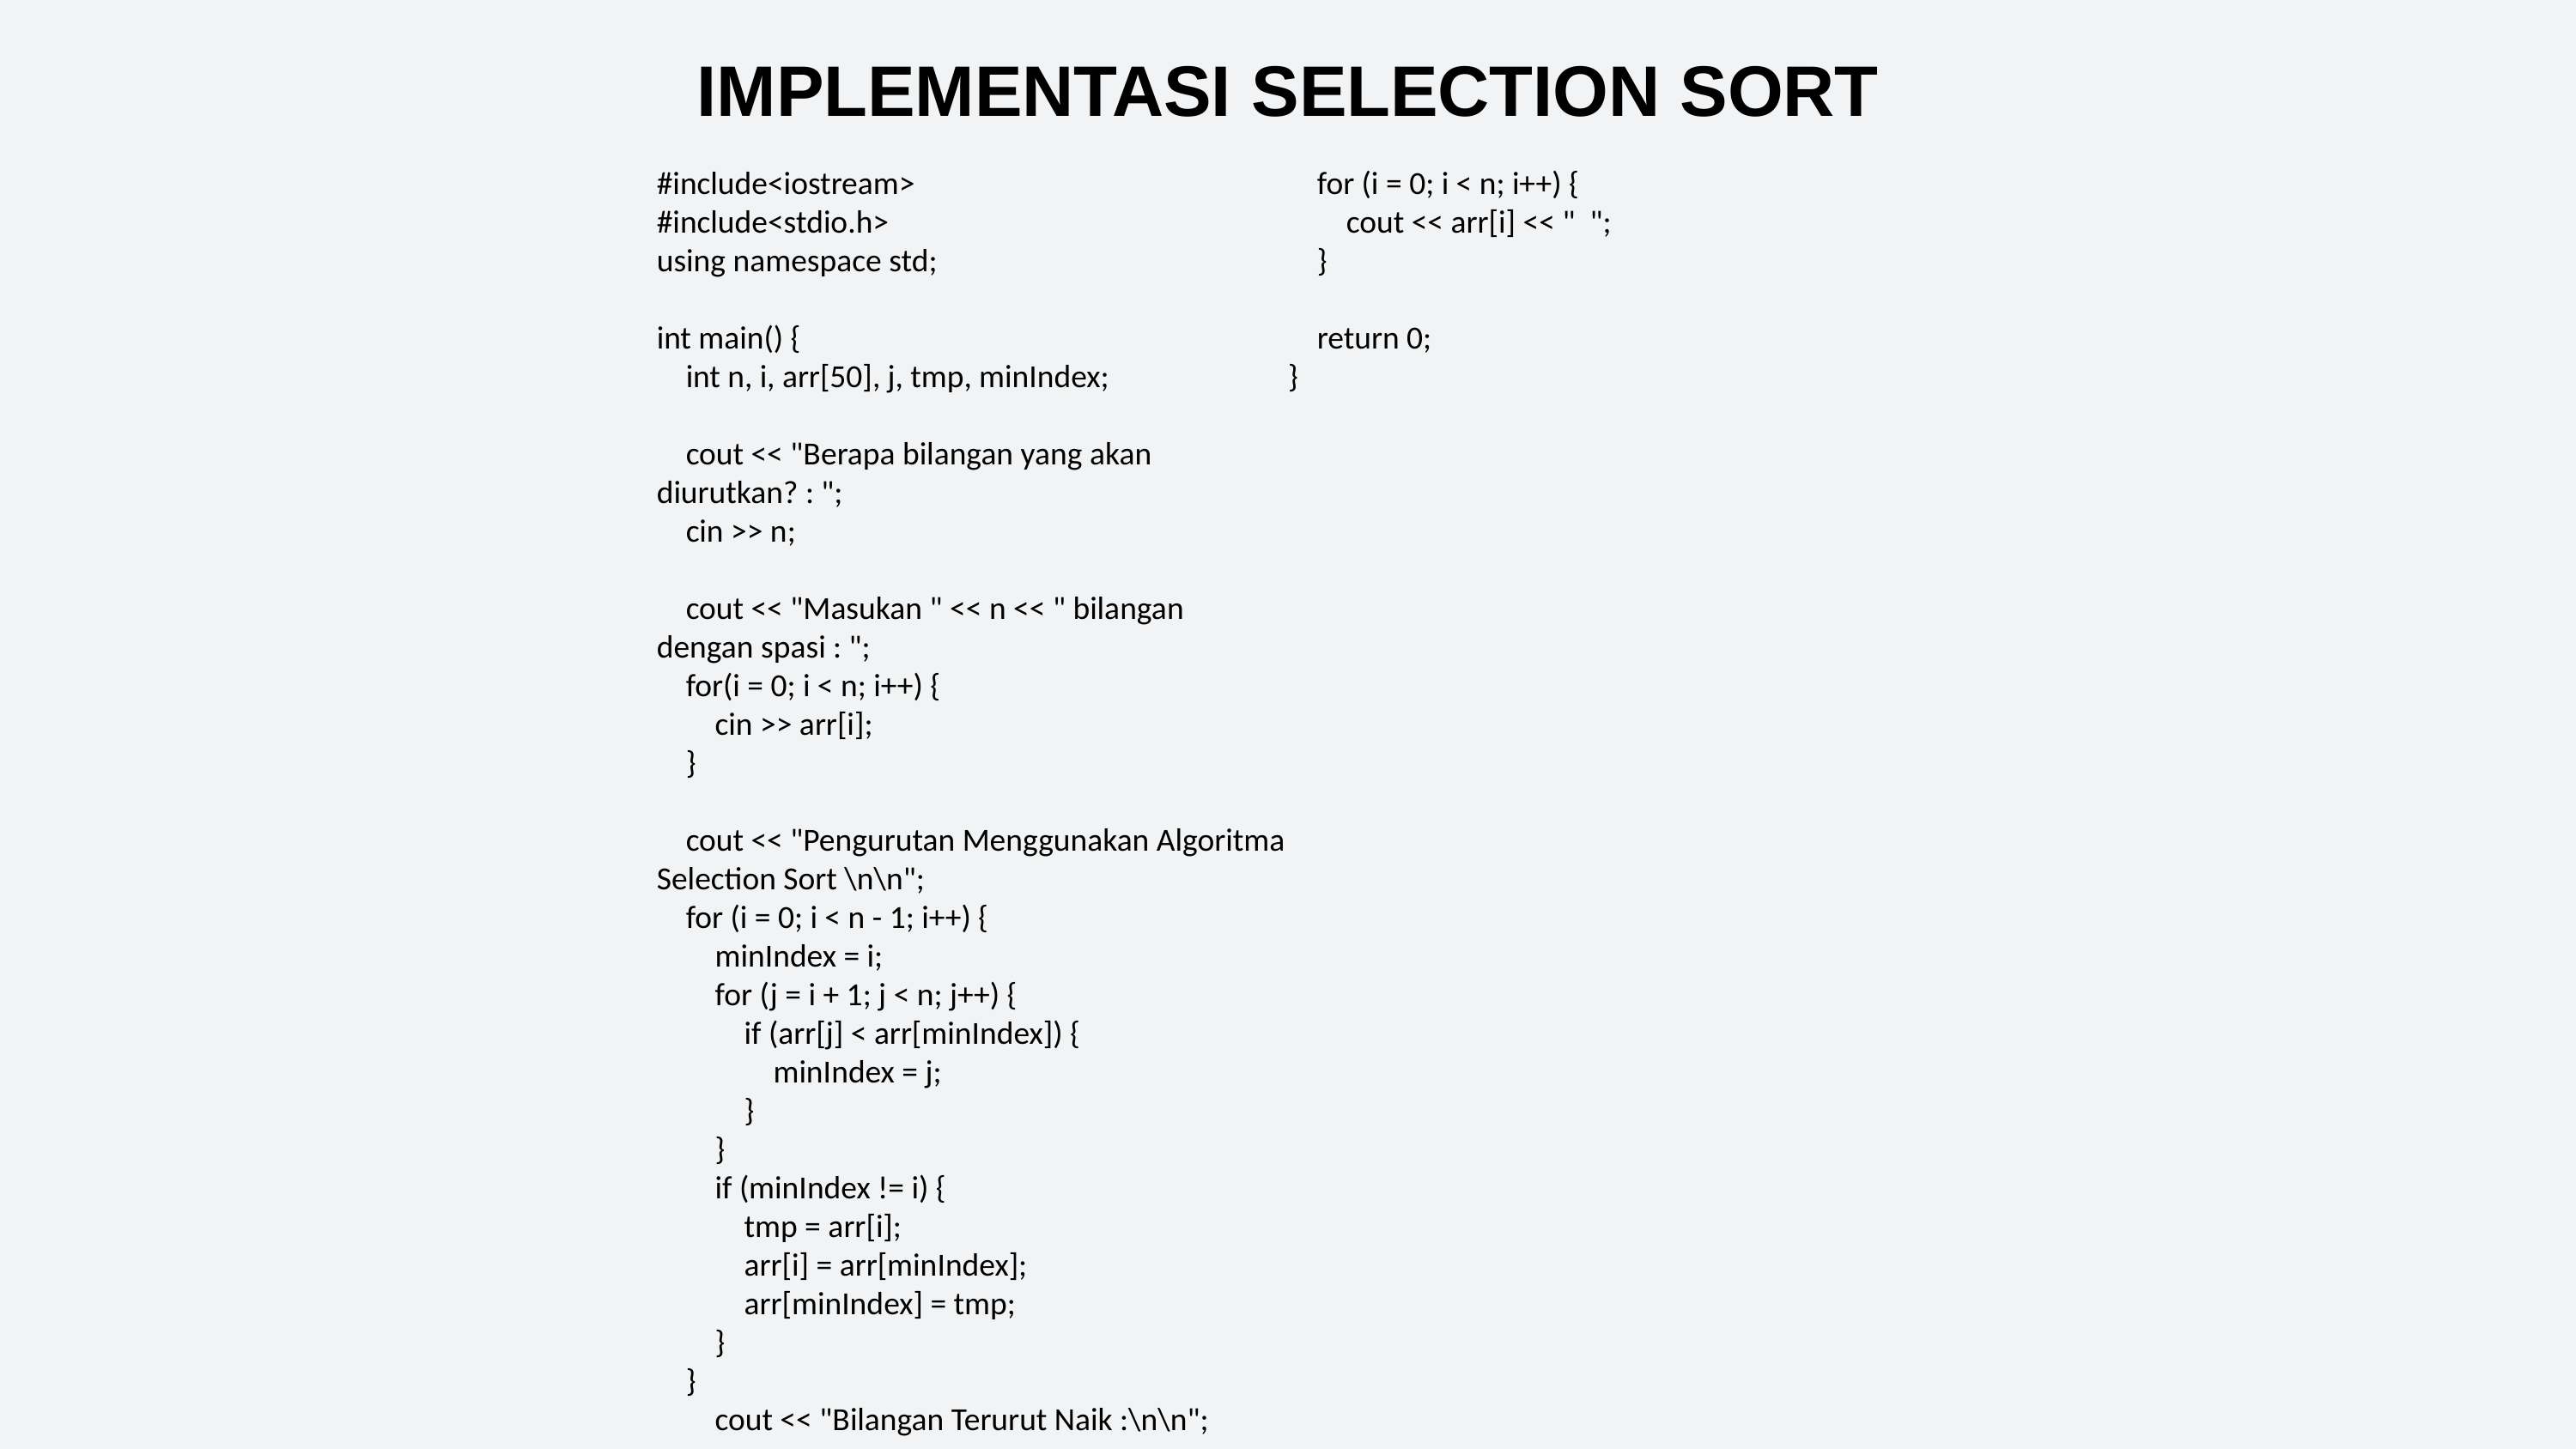

IMPLEMENTASI SELECTION SORT
#include<iostream>
#include<stdio.h>
using namespace std;

int main() {
    int n, i, arr[50], j, tmp, minIndex;

    cout << "Berapa bilangan yang akan diurutkan? : ";
    cin >> n;

    cout << "Masukan " << n << " bilangan dengan spasi : ";
    for(i = 0; i < n; i++) {
        cin >> arr[i];
    }

    cout << "Pengurutan Menggunakan Algoritma Selection Sort \n\n";
    for (i = 0; i < n - 1; i++) {
        minIndex = i;
        for (j = i + 1; j < n; j++) {
            if (arr[j] < arr[minIndex]) {
                minIndex = j;
            }
        }
        if (minIndex != i) {
            tmp = arr[i];
            arr[i] = arr[minIndex];
            arr[minIndex] = tmp;
        }
    }
        cout << "Bilangan Terurut Naik :\n\n";
    for (i = 0; i < n; i++) {
        cout << arr[i] << "  ";
    }

    return 0;
}